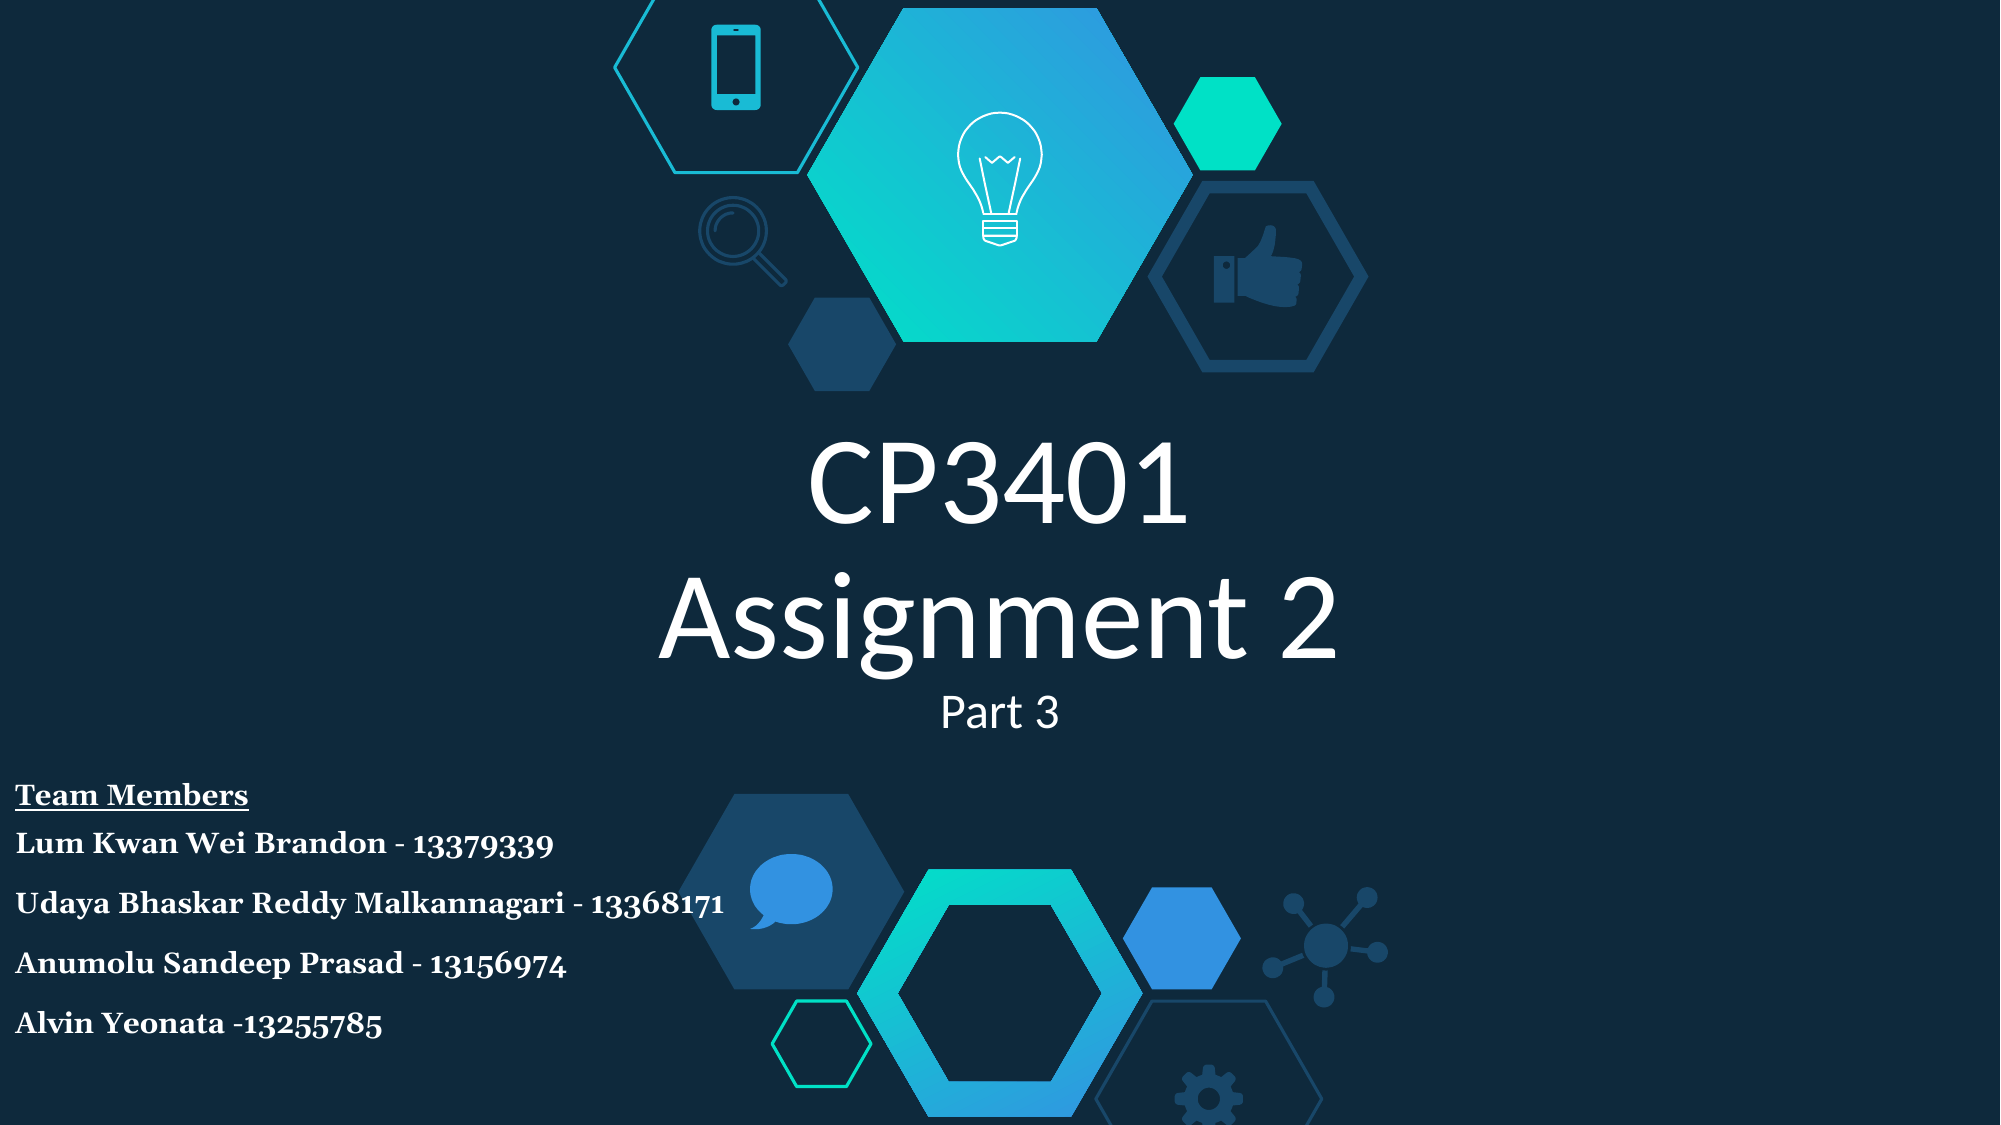

# CP3401 Assignment 2
Part 3
Team Members
Lum Kwan Wei Brandon - 13379339
Udaya Bhaskar Reddy Malkannagari - 13368171
Anumolu Sandeep Prasad - 13156974
Alvin Yeonata -13255785